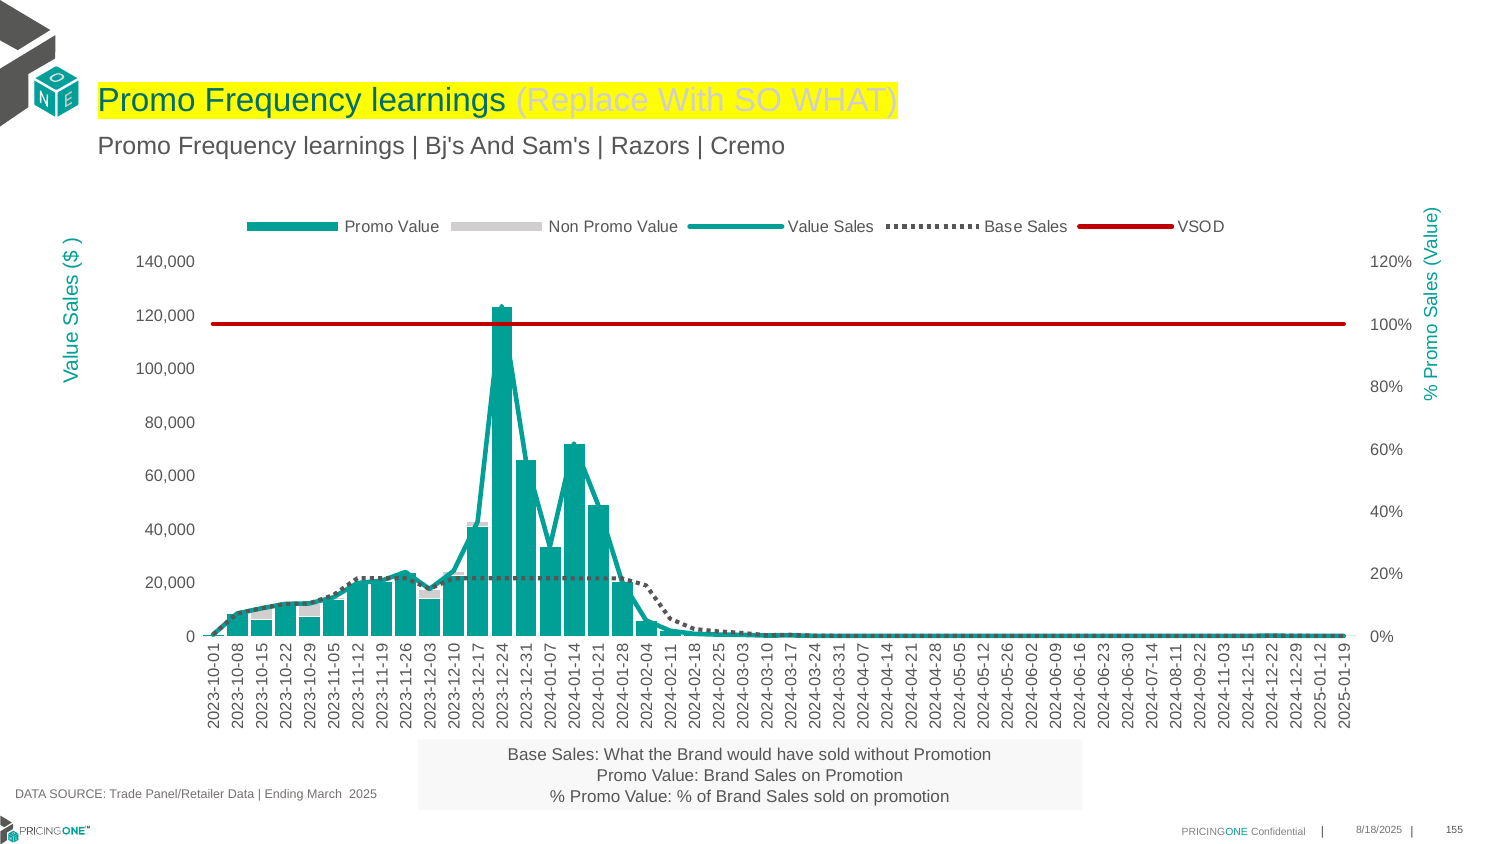

# Promo Frequency learnings (Replace With SO WHAT)
Promo Frequency learnings | Bj's And Sam's | Razors | Cremo

### Chart

| Category | Promo Value | Non Promo Value | Value Sales | Base Sales | VSOD |
|---|---|---|---|---|---|
| 45200 | 475.0 | 0.0 | 475.0 | 475.0 | 1.0 |
| 45207 | 8376.0 | 0.0 | 8376.0 | 8400.0 | 1.0 |
| 45214 | 6402.0 | 3894.0 | 10296.0 | 10325.0 | 1.0 |
| 45221 | 11965.0 | 0.0 | 11965.0 | 11975.0 | 1.0 |
| 45228 | 7533.0 | 4588.0 | 12121.0 | 12150.0 | 1.0 |
| 45235 | 13572.0 | 842.0 | 14414.0 | 15250.0 | 1.0 |
| 45242 | 19654.0 | 103.0 | 19757.0 | 21572.0 | 1.0 |
| 45249 | 20606.0 | 40.0 | 20646.0 | 21572.0 | 1.0 |
| 45256 | 23727.0 | 154.0 | 23881.0 | 21572.0 | 1.0 |
| 45263 | 13996.0 | 3548.0 | 17544.0 | 17600.0 | 1.0 |
| 45270 | 22758.0 | 1499.0 | 24257.0 | 21572.0 | 1.0 |
| 45277 | 40918.0 | 1824.0 | 42742.0 | 21572.0 | 1.0 |
| 45284 | 123276.0 | 0.0 | 123276.0 | 21555.0 | 1.0 |
| 45291 | 65933.0 | 0.0 | 65933.0 | 21555.0 | 1.0 |
| 45298 | 33328.0 | 0.0 | 33328.0 | 21555.0 | 1.0 |
| 45305 | 71915.0 | 0.0 | 71915.0 | 21520.0 | 1.0 |
| 45312 | 49178.0 | 0.0 | 49178.0 | 21512.0 | 1.0 |
| 45319 | 20389.0 | 0.0 | 20389.0 | 21512.0 | 1.0 |
| 45326 | 5814.0 | 0.0 | 5814.0 | 18897.0 | 1.0 |
| 45333 | 1961.0 | 0.0 | 1961.0 | 6432.0 | 1.0 |
| 45340 | 775.0 | 4.0 | 779.0 | 2593.0 | 1.0 |
| 45347 | 473.0 | 31.0 | 504.0 | 1695.0 | 1.0 |
| 45354 | 350.0 | 48.0 | 398.0 | 1105.0 | 1.0 |
| 45361 | 124.0 | 15.0 | 139.0 | 283.0 | 1.0 |
| 45368 | 178.0 | 34.0 | 212.0 | 432.0 | 1.0 |
| 45375 | 37.0 | 0.0 | 37.0 | 67.0 | 1.0 |
| 45382 | 24.0 | 5.0 | 29.0 | 37.0 | 1.0 |
| 45389 | 11.0 | 0.0 | 11.0 | 11.0 | 1.0 |
| 45396 | 29.0 | 0.0 | 29.0 | 33.0 | 1.0 |
| 45403 | 6.0 | 0.0 | 6.0 | 11.0 | 1.0 |
| 45410 | 12.0 | 0.0 | 12.0 | 22.0 | 1.0 |
| 45417 | 24.0 | 1.0 | 25.0 | 44.0 | 1.0 |
| 45424 | 12.0 | 0.0 | 12.0 | 22.0 | 1.0 |
| 45438 | 8.0 | 0.0 | 8.0 | 11.0 | 1.0 |
| 45445 | 6.0 | 0.0 | 6.0 | 11.0 | 1.0 |
| 45452 | 12.0 | 0.0 | 12.0 | 22.0 | 1.0 |
| 45459 | 6.0 | 0.0 | 6.0 | 11.0 | 1.0 |
| 45466 | 7.0 | 0.0 | 7.0 | 11.0 | 1.0 |
| 45473 | 6.0 | 0.0 | 6.0 | 11.0 | 1.0 |
| 45487 | 6.0 | 0.0 | 6.0 | 10.0 | 1.0 |
| 45515 | 6.0 | 0.0 | 6.0 | 8.0 | 1.0 |
| 45557 | 6.0 | 0.0 | 6.0 | 8.0 | 1.0 |
| 45599 | 6.0 | 0.0 | 6.0 | 8.0 | 1.0 |
| 45641 | 6.0 | 0.0 | 6.0 | 8.0 | 1.0 |
| 45648 | 100.0 | 0.0 | 100.0 | 100.0 | 1.0 |
| 45655 | 14.0 | 0.0 | 14.0 | 50.0 | 1.0 |
| 45669 | 6.0 | 0.0 | 6.0 | 25.0 | 1.0 |
| 45676 | 6.0 | 0.0 | 6.0 | 25.0 | 1.0 |
% Promo Sales (Value)
Value Sales ($ )
Base Sales: What the Brand would have sold without Promotion
Promo Value: Brand Sales on Promotion
% Promo Value: % of Brand Sales sold on promotion
DATA SOURCE: Trade Panel/Retailer Data | Ending March  2025

8/18/2025
155